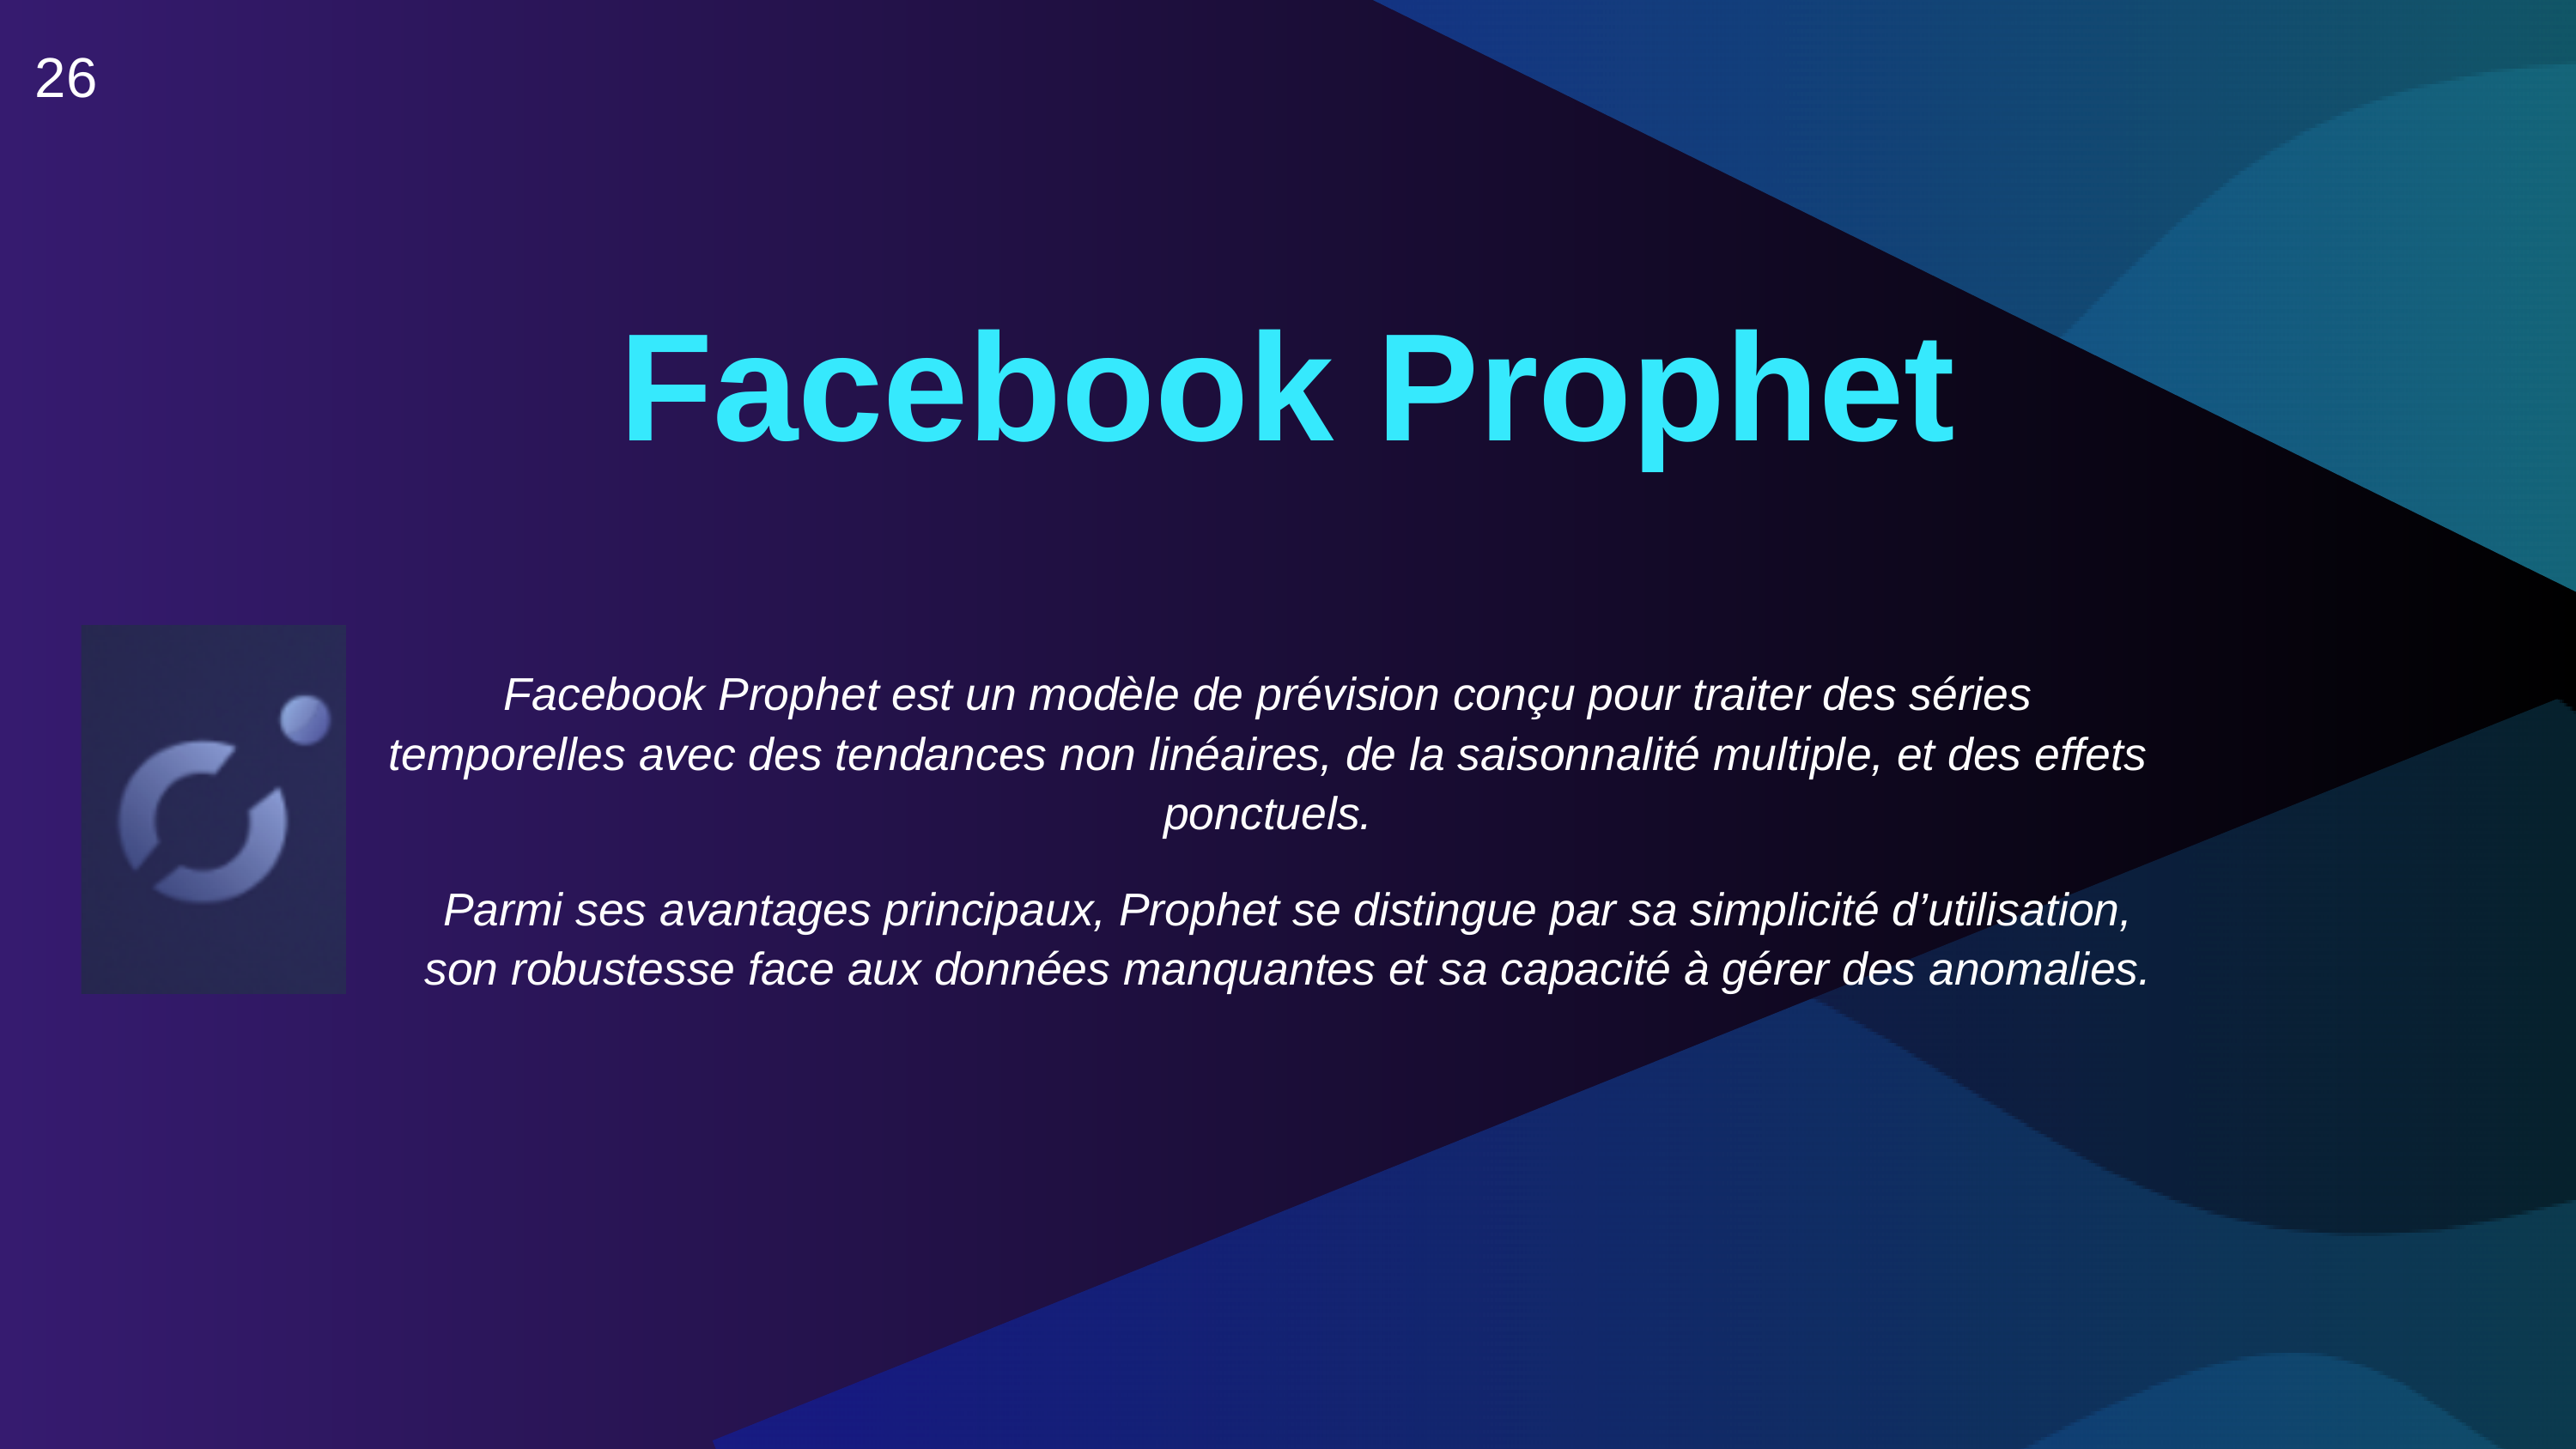

26
Facebook Prophet

Facebook Prophet est un modèle de prévision conçu pour traiter des séries temporelles avec des tendances non linéaires, de la saisonnalité multiple, et des effets ponctuels.
Parmi ses avantages principaux, Prophet se distingue par sa simplicité d’utilisation, son robustesse face aux données manquantes et sa capacité à gérer des anomalies.